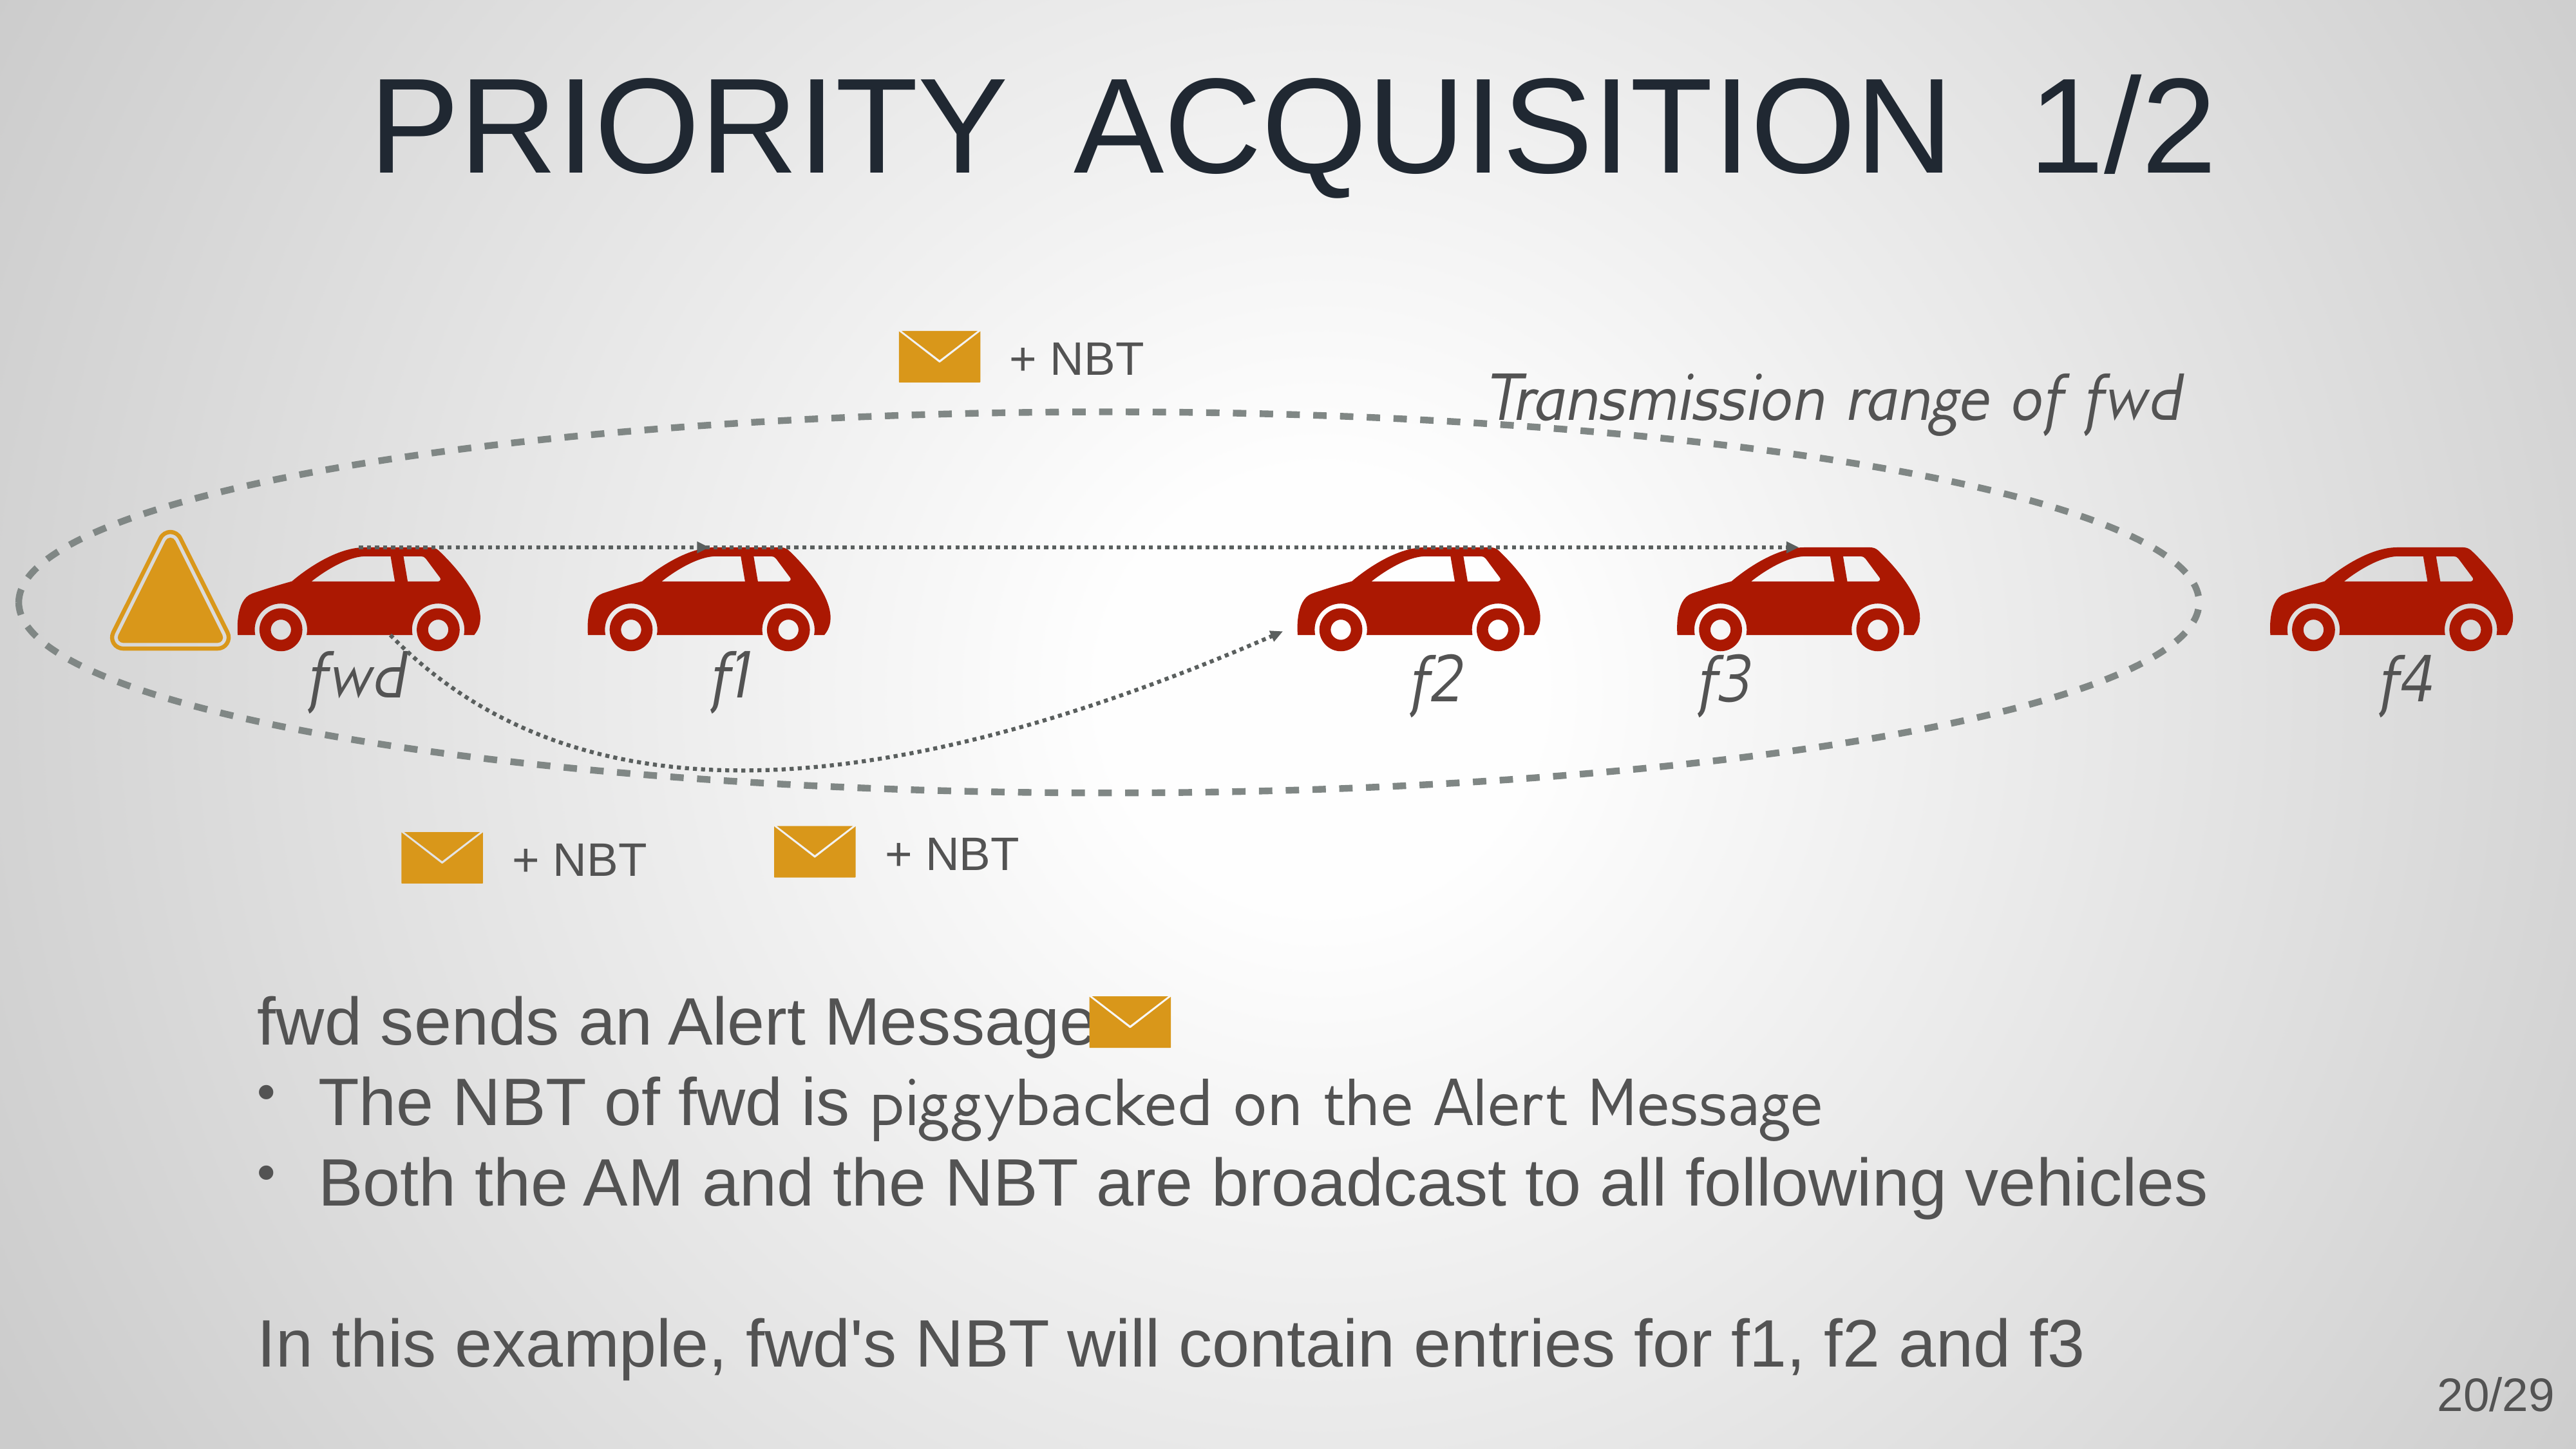

# PRIORITY  ACQUISITION  1/2
+ NBT

Transmission range of fwd

fwd
f1
f2
f3
f4

+ NBT

+ NBT

fwd sends an Alert Message
The NBT of fwd is piggybacked on the Alert Message
Both the AM and the NBT are broadcast to all following vehicles

In this example, fwd's NBT will contain entries for f1, f2 and f3

20/29